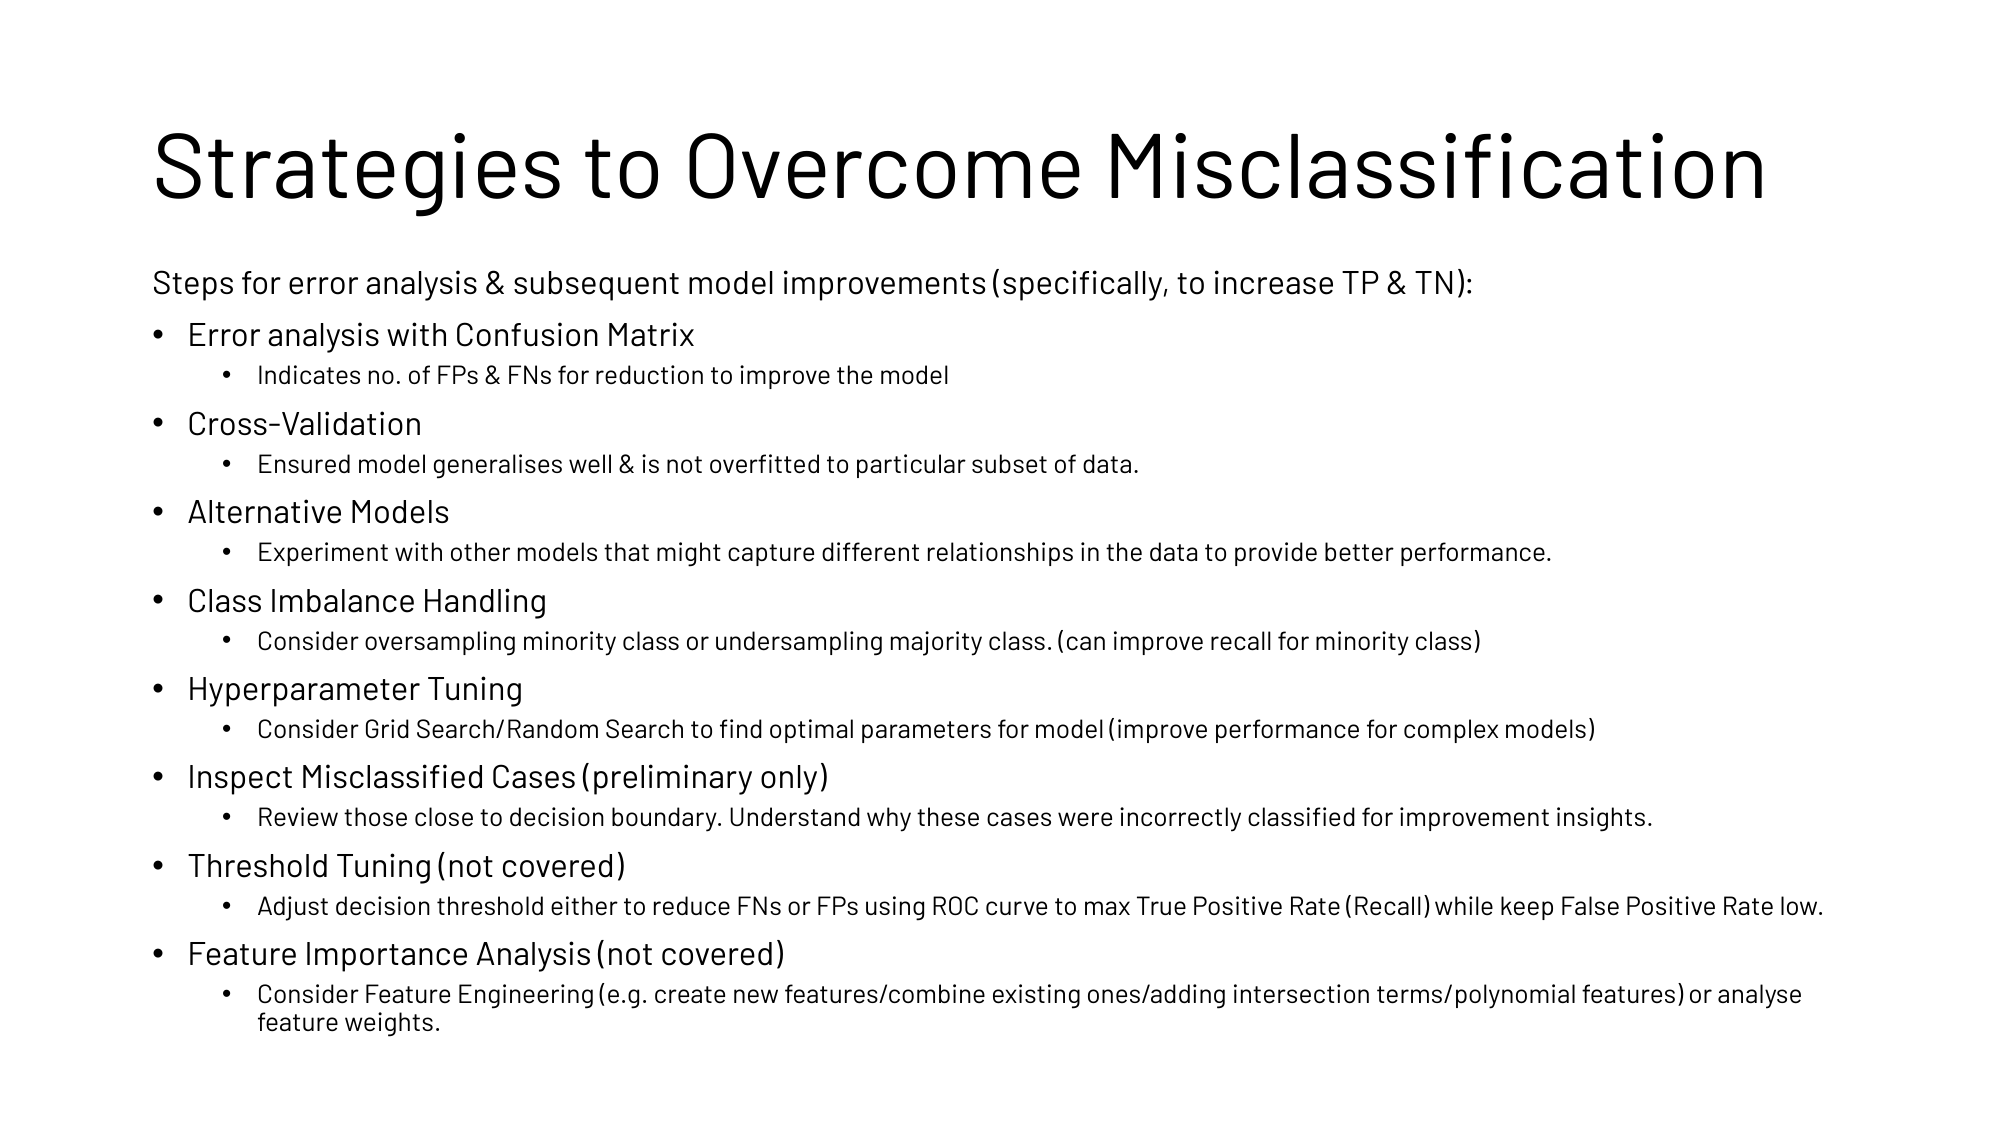

# Strategies to Overcome Misclassification
Steps for error analysis & subsequent model improvements (specifically, to increase TP & TN):
Error analysis with Confusion Matrix
Indicates no. of FPs & FNs for reduction to improve the model
Cross-Validation
Ensured model generalises well & is not overfitted to particular subset of data.
Alternative Models
Experiment with other models that might capture different relationships in the data to provide better performance.
Class Imbalance Handling
Consider oversampling minority class or undersampling majority class. (can improve recall for minority class)
Hyperparameter Tuning
Consider Grid Search/Random Search to find optimal parameters for model (improve performance for complex models)
Inspect Misclassified Cases (preliminary only)
Review those close to decision boundary. Understand why these cases were incorrectly classified for improvement insights.
Threshold Tuning (not covered)
Adjust decision threshold either to reduce FNs or FPs using ROC curve to max True Positive Rate (Recall) while keep False Positive Rate low.
Feature Importance Analysis (not covered)
Consider Feature Engineering (e.g. create new features/combine existing ones/adding intersection terms/polynomial features) or analyse feature weights.